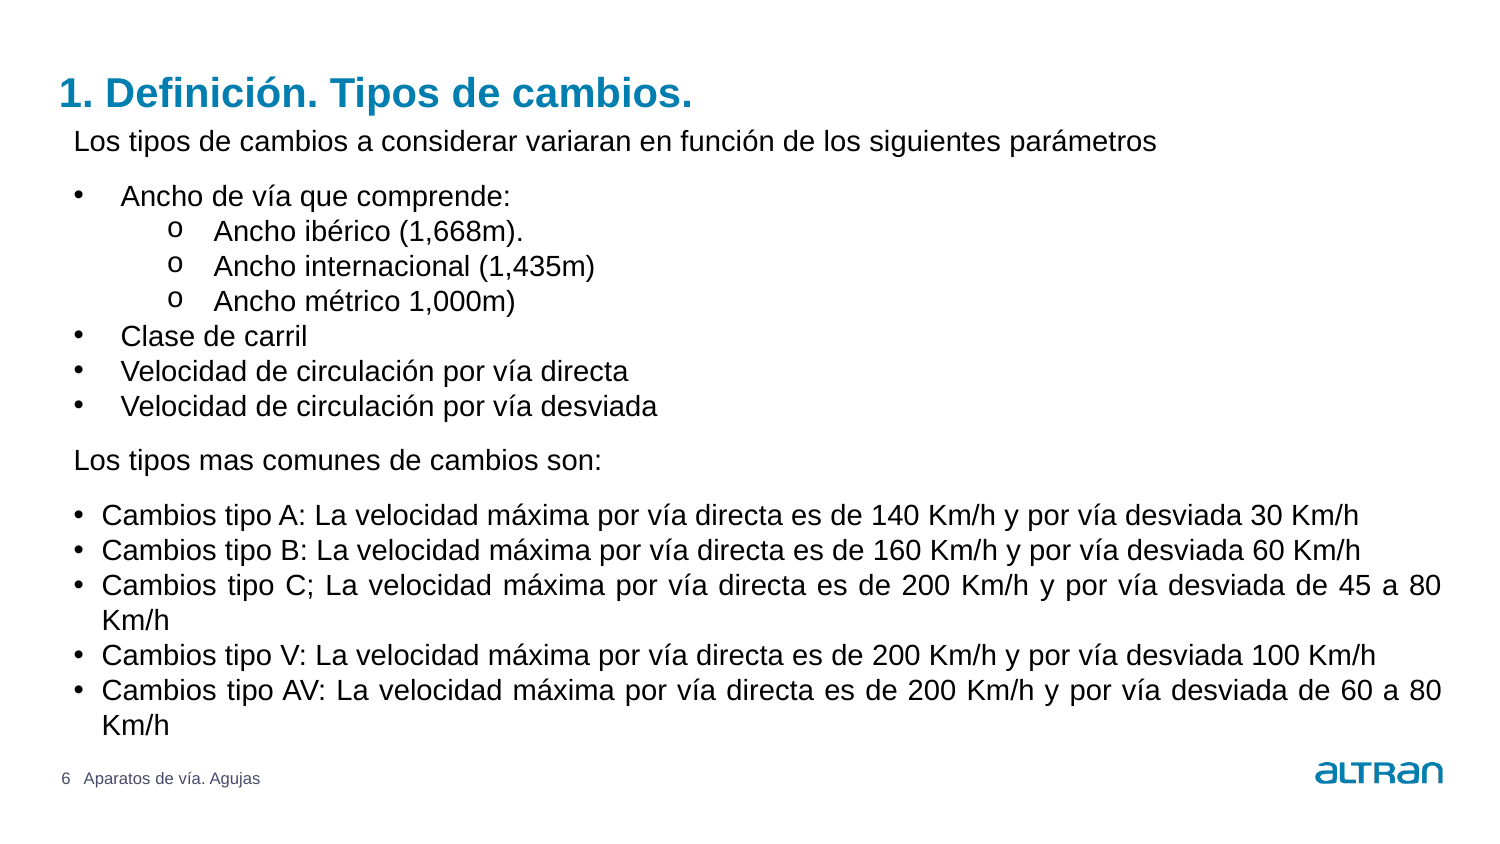

# 1. Definición. Tipos de cambios.
Los tipos de cambios a considerar variaran en función de los siguientes parámetros

Ancho de vía que comprende:
Ancho ibérico (1,668m).
Ancho internacional (1,435m)
Ancho métrico 1,000m)
Clase de carril
Velocidad de circulación por vía directa
Velocidad de circulación por vía desviada

Los tipos mas comunes de cambios son:

Cambios tipo A: La velocidad máxima por vía directa es de 140 Km/h y por vía desviada 30 Km/h
Cambios tipo B: La velocidad máxima por vía directa es de 160 Km/h y por vía desviada 60 Km/h
Cambios tipo C; La velocidad máxima por vía directa es de 200 Km/h y por vía desviada de 45 a 80 Km/h
Cambios tipo V: La velocidad máxima por vía directa es de 200 Km/h y por vía desviada 100 Km/h
Cambios tipo AV: La velocidad máxima por vía directa es de 200 Km/h y por vía desviada de 60 a 80 Km/h

6
Aparatos de vía. Agujas
Date